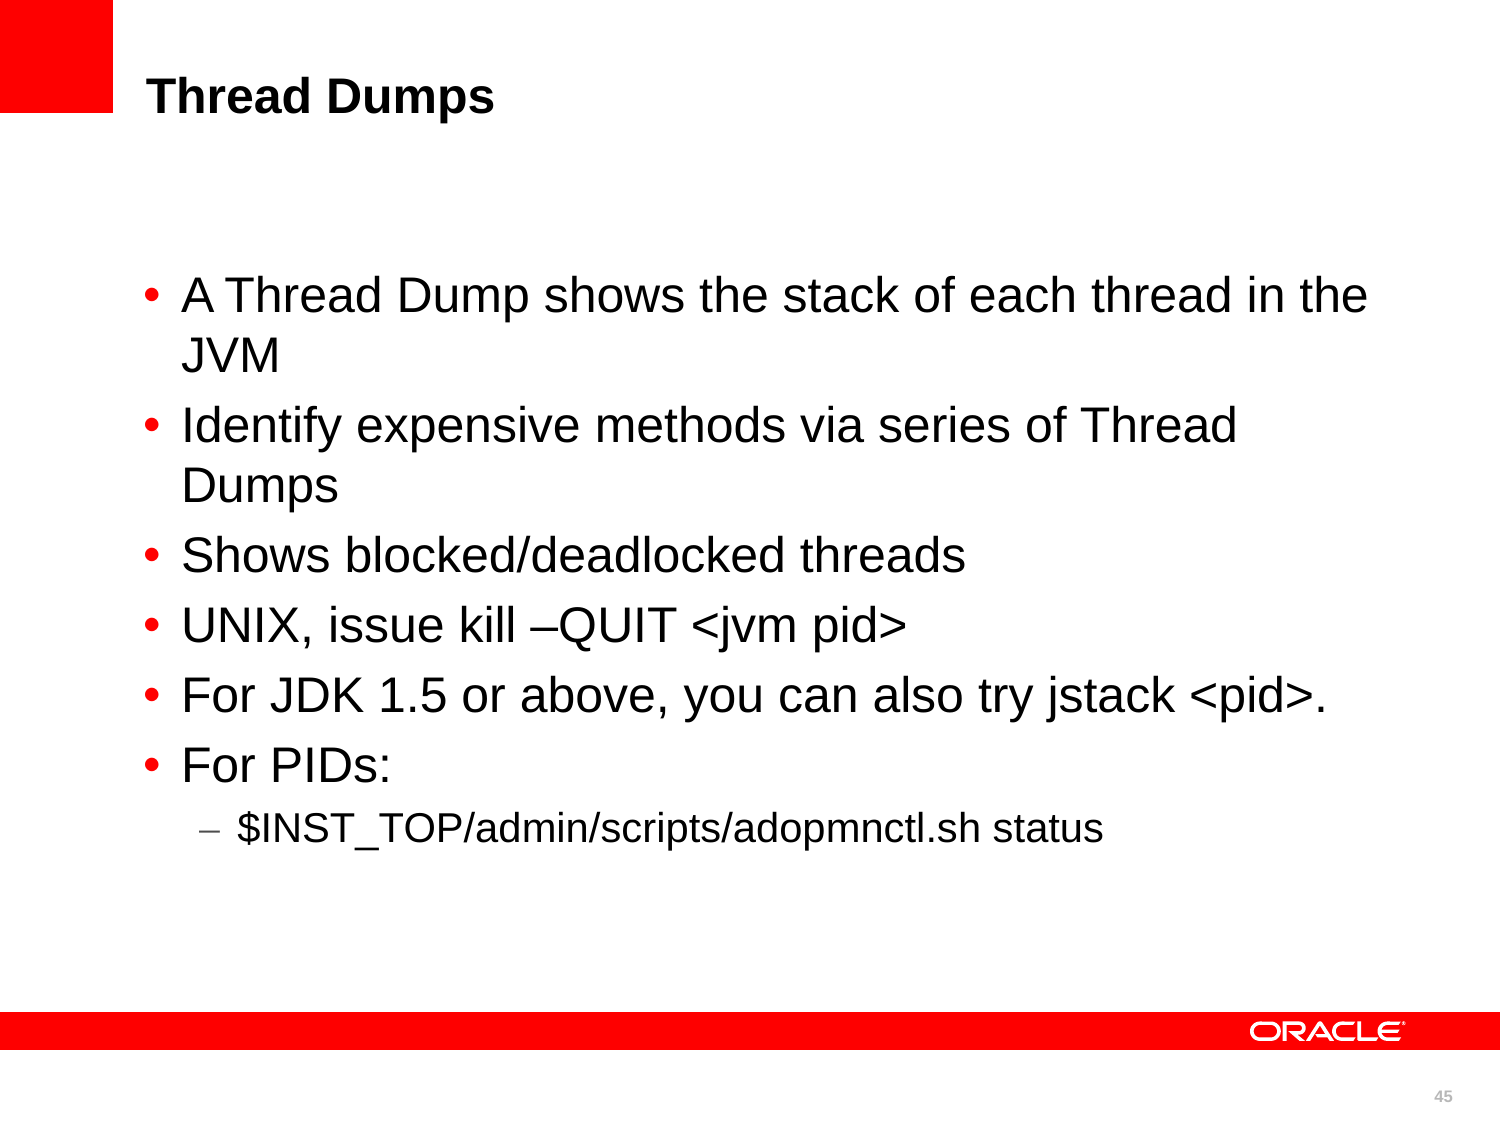

# Thread Dumps
A Thread Dump shows the stack of each thread in the JVM
Identify expensive methods via series of Thread Dumps
Shows blocked/deadlocked threads
UNIX, issue kill –QUIT <jvm pid>
For JDK 1.5 or above, you can also try jstack <pid>.
For PIDs:
$INST_TOP/admin/scripts/adopmnctl.sh status